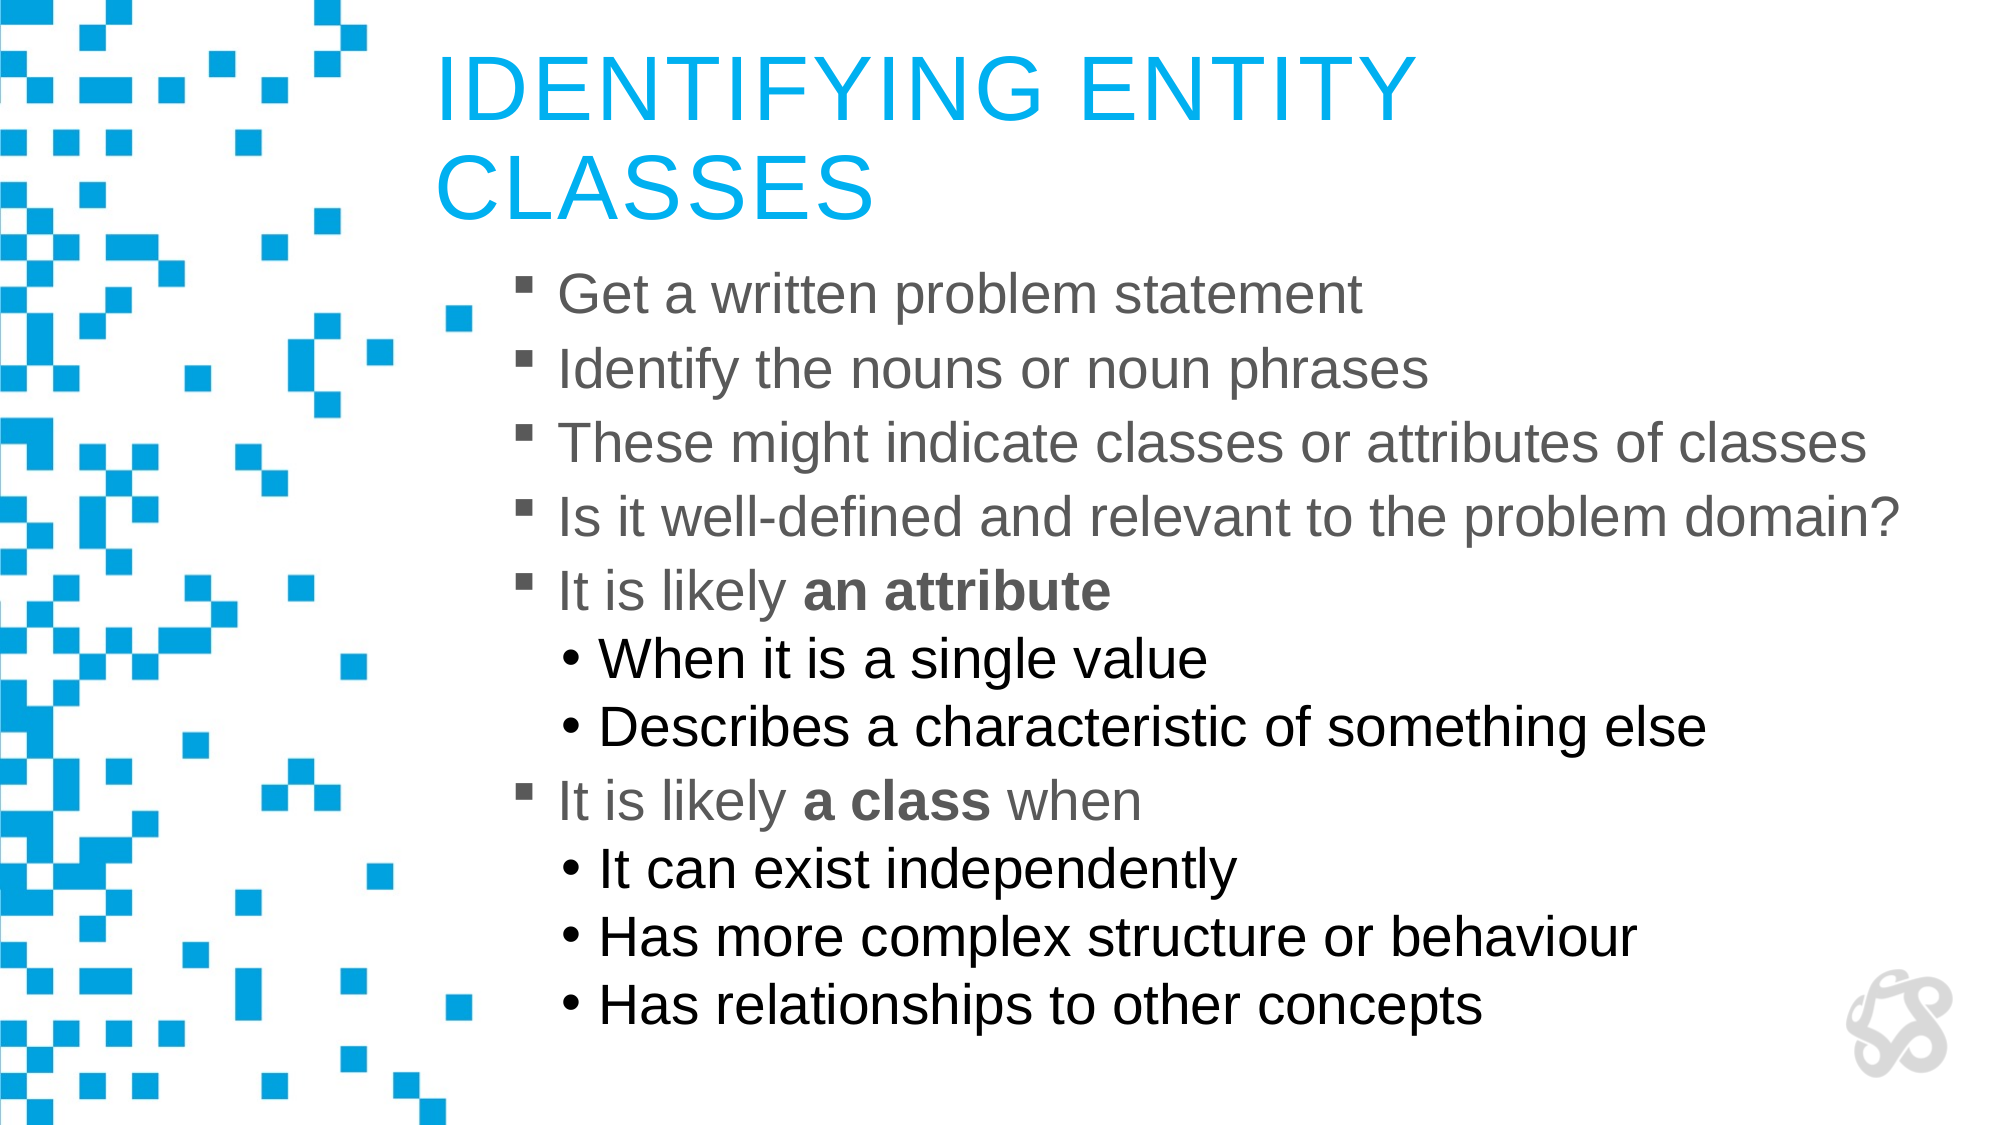

# Identifying Entity Classes
Get a written problem statement
Identify the nouns or noun phrases
These might indicate classes or attributes of classes
Is it well-defined and relevant to the problem domain?
It is likely an attribute
When it is a single value
Describes a characteristic of something else
It is likely a class when
It can exist independently
Has more complex structure or behaviour
Has relationships to other concepts